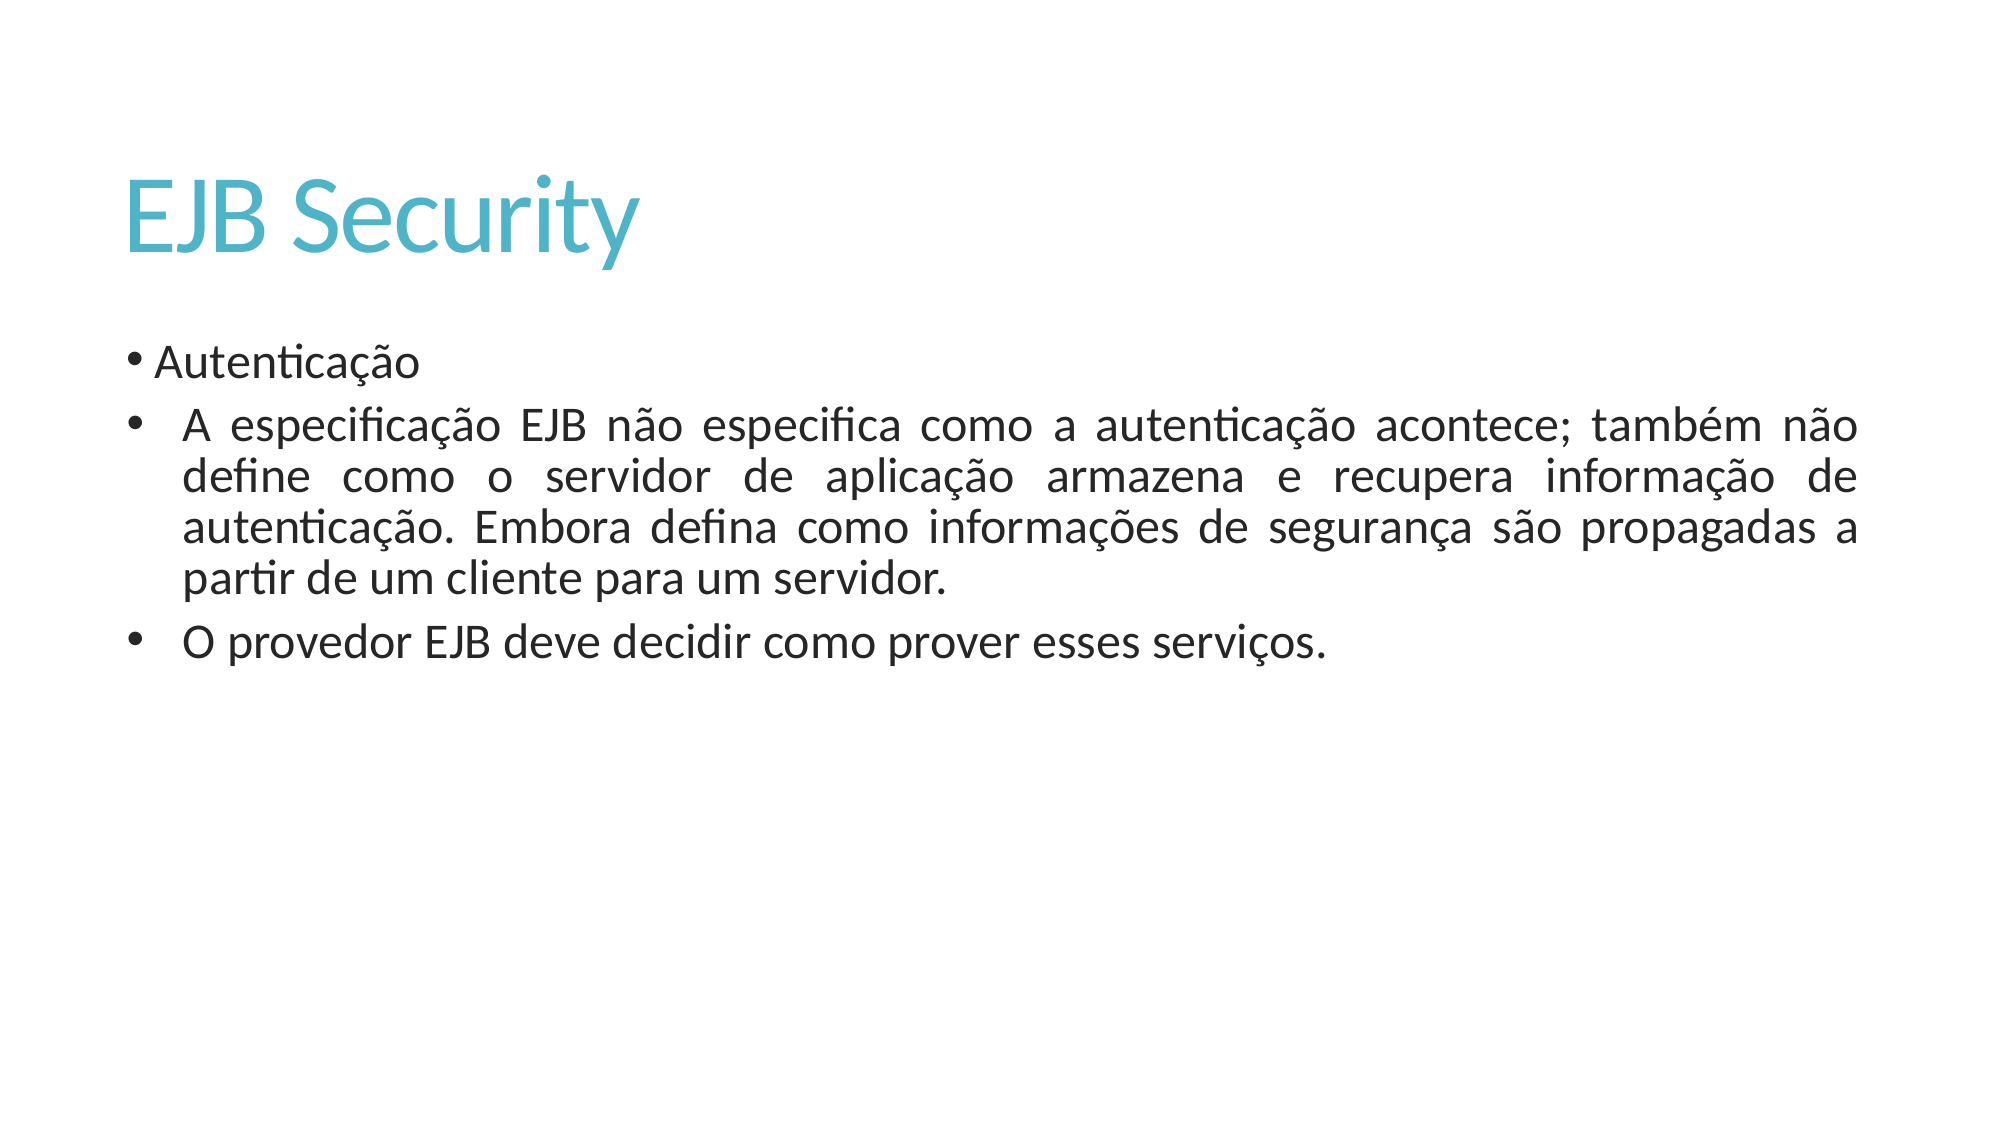

# EJB Security
 Autenticação
A especificação EJB não especifica como a autenticação acontece; também não define como o servidor de aplicação armazena e recupera informação de autenticação. Embora defina como informações de segurança são propagadas a partir de um cliente para um servidor.
O provedor EJB deve decidir como prover esses serviços.